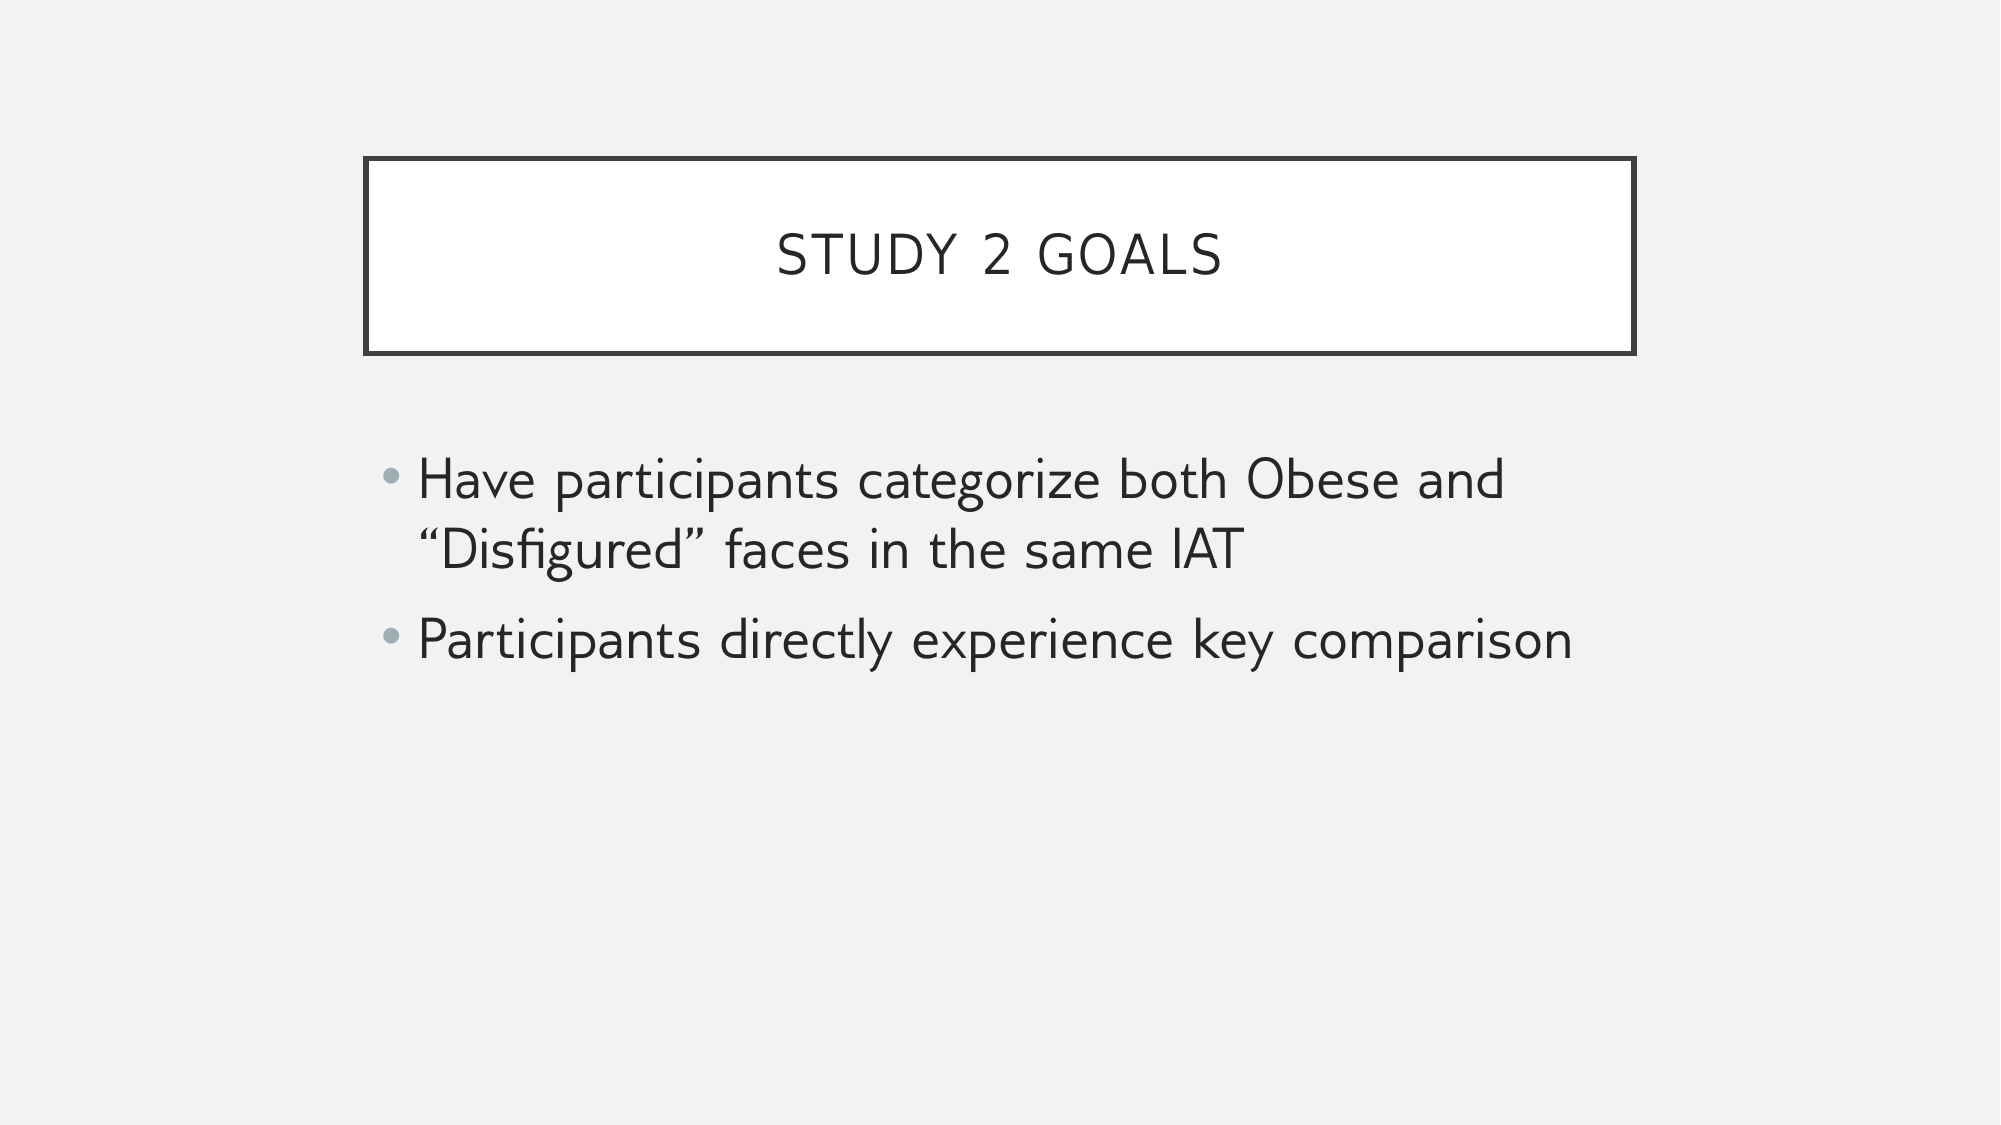

# Study 2 goals
Have participants categorize both Obese and “Disfigured” faces in the same IAT
Participants directly experience key comparison